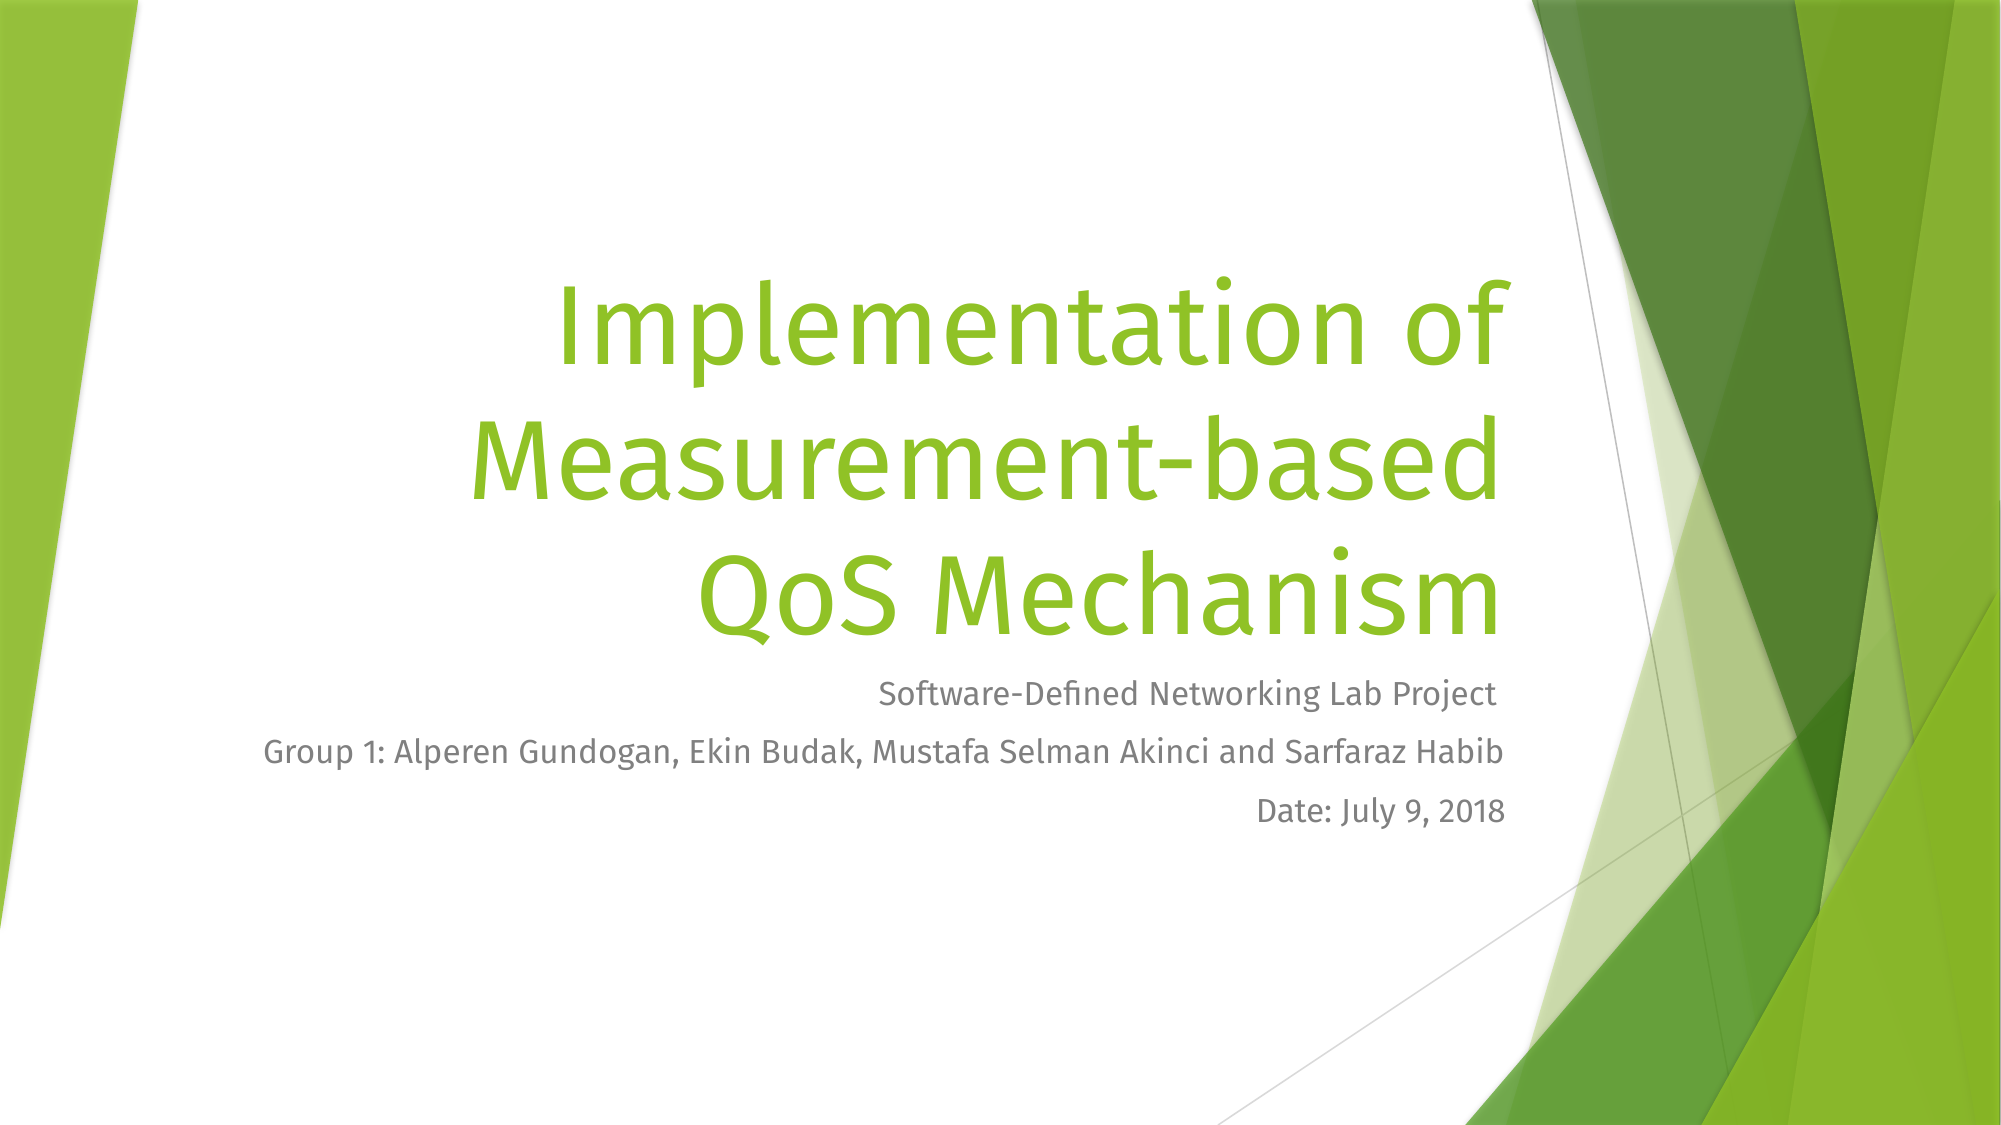

# Implementation of Measurement-based QoS Mechanism
Software-Defined Networking Lab Project
Group 1: Alperen Gundogan, Ekin Budak, Mustafa Selman Akinci and Sarfaraz Habib
Date: July 9, 2018